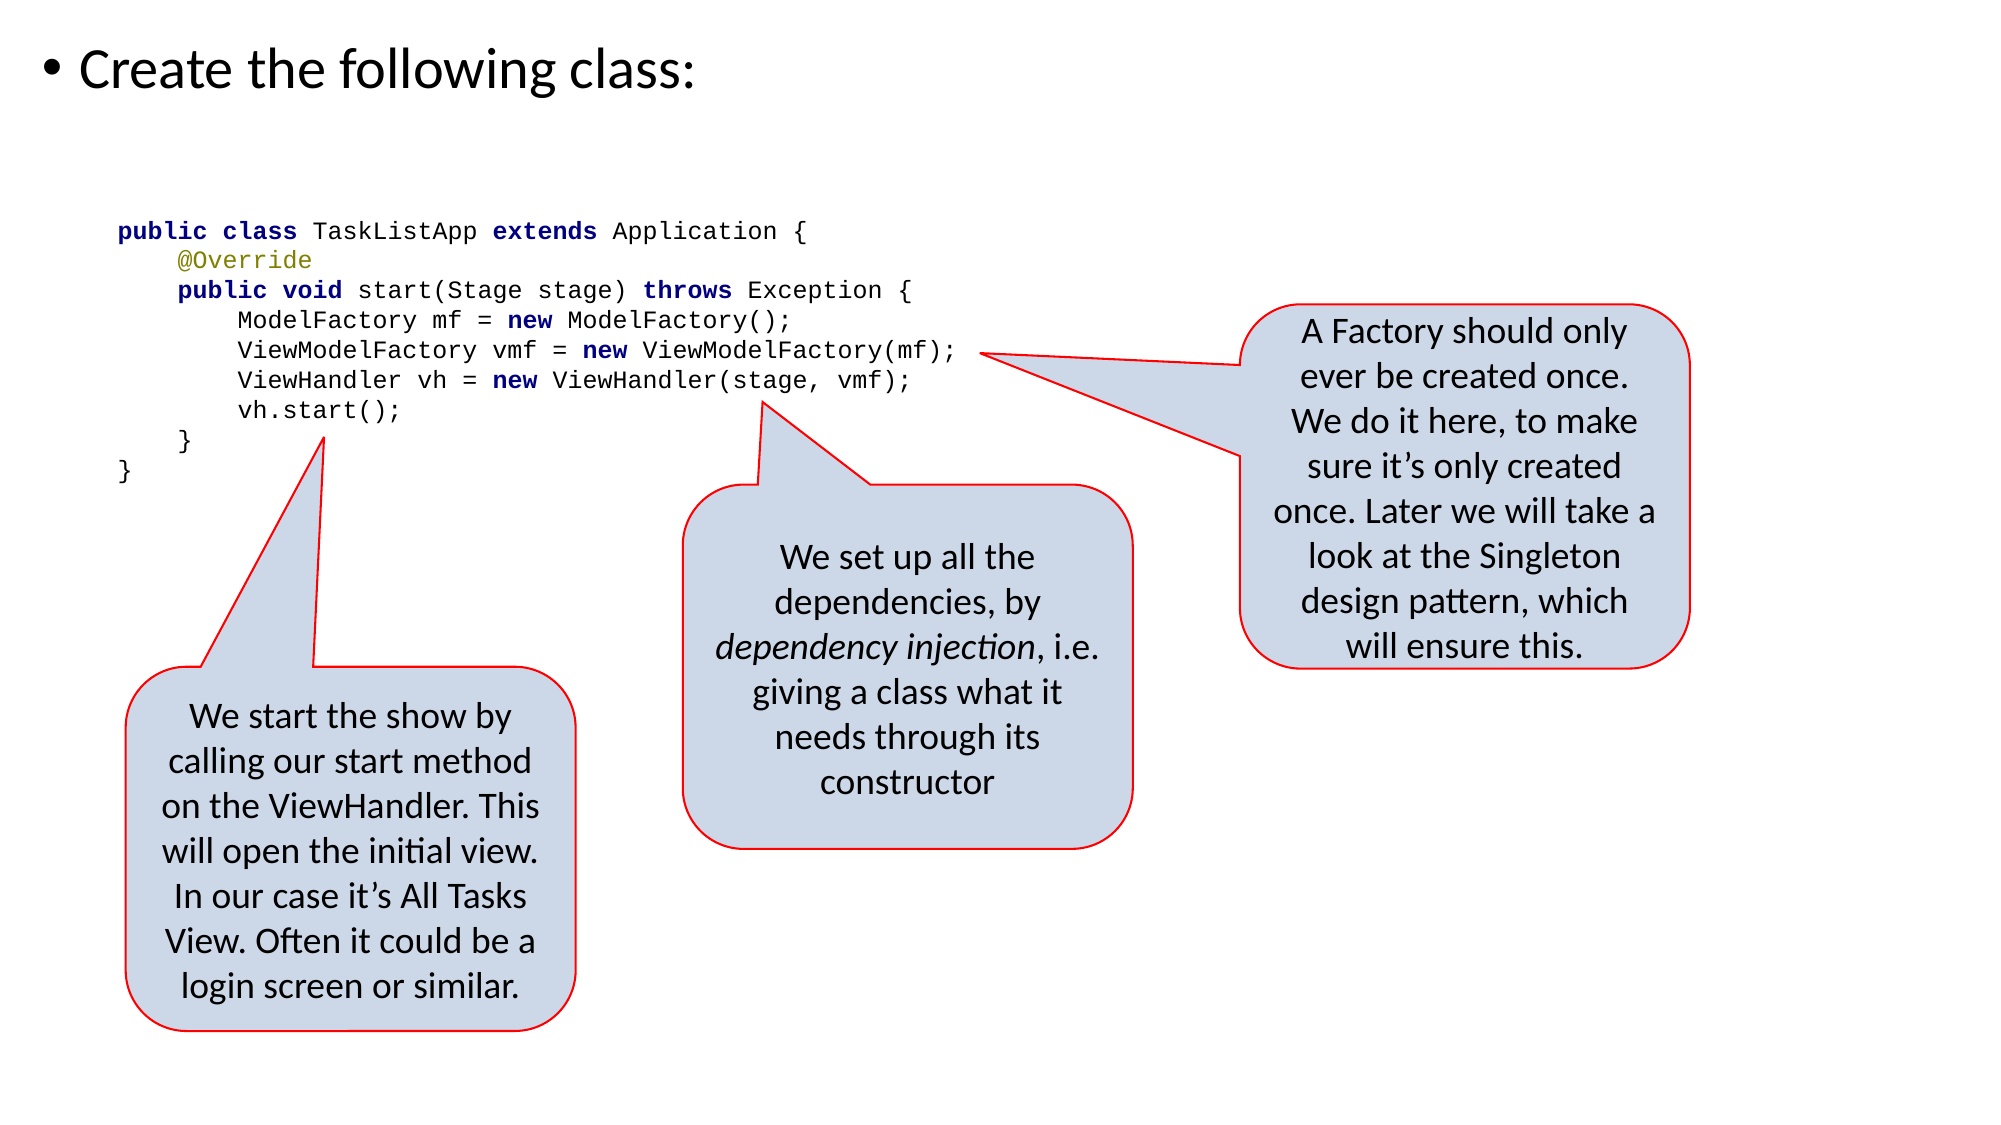

Create the following class:
public class TaskListApp extends Application {
    @Override
    public void start(Stage stage) throws Exception {
        ModelFactory mf = new ModelFactory();
        ViewModelFactory vmf = new ViewModelFactory(mf);
        ViewHandler vh = new ViewHandler(stage, vmf);
        vh.start();
    }
}
A Factory should only ever be created once. We do it here, to make sure it’s only created once. Later we will take a look at the Singleton design pattern, which will ensure this.
We set up all the dependencies, by dependency injection, i.e. giving a class what it needs through its constructor
We start the show by calling our start method on the ViewHandler. This will open the initial view. In our case it’s All Tasks View. Often it could be a login screen or similar.